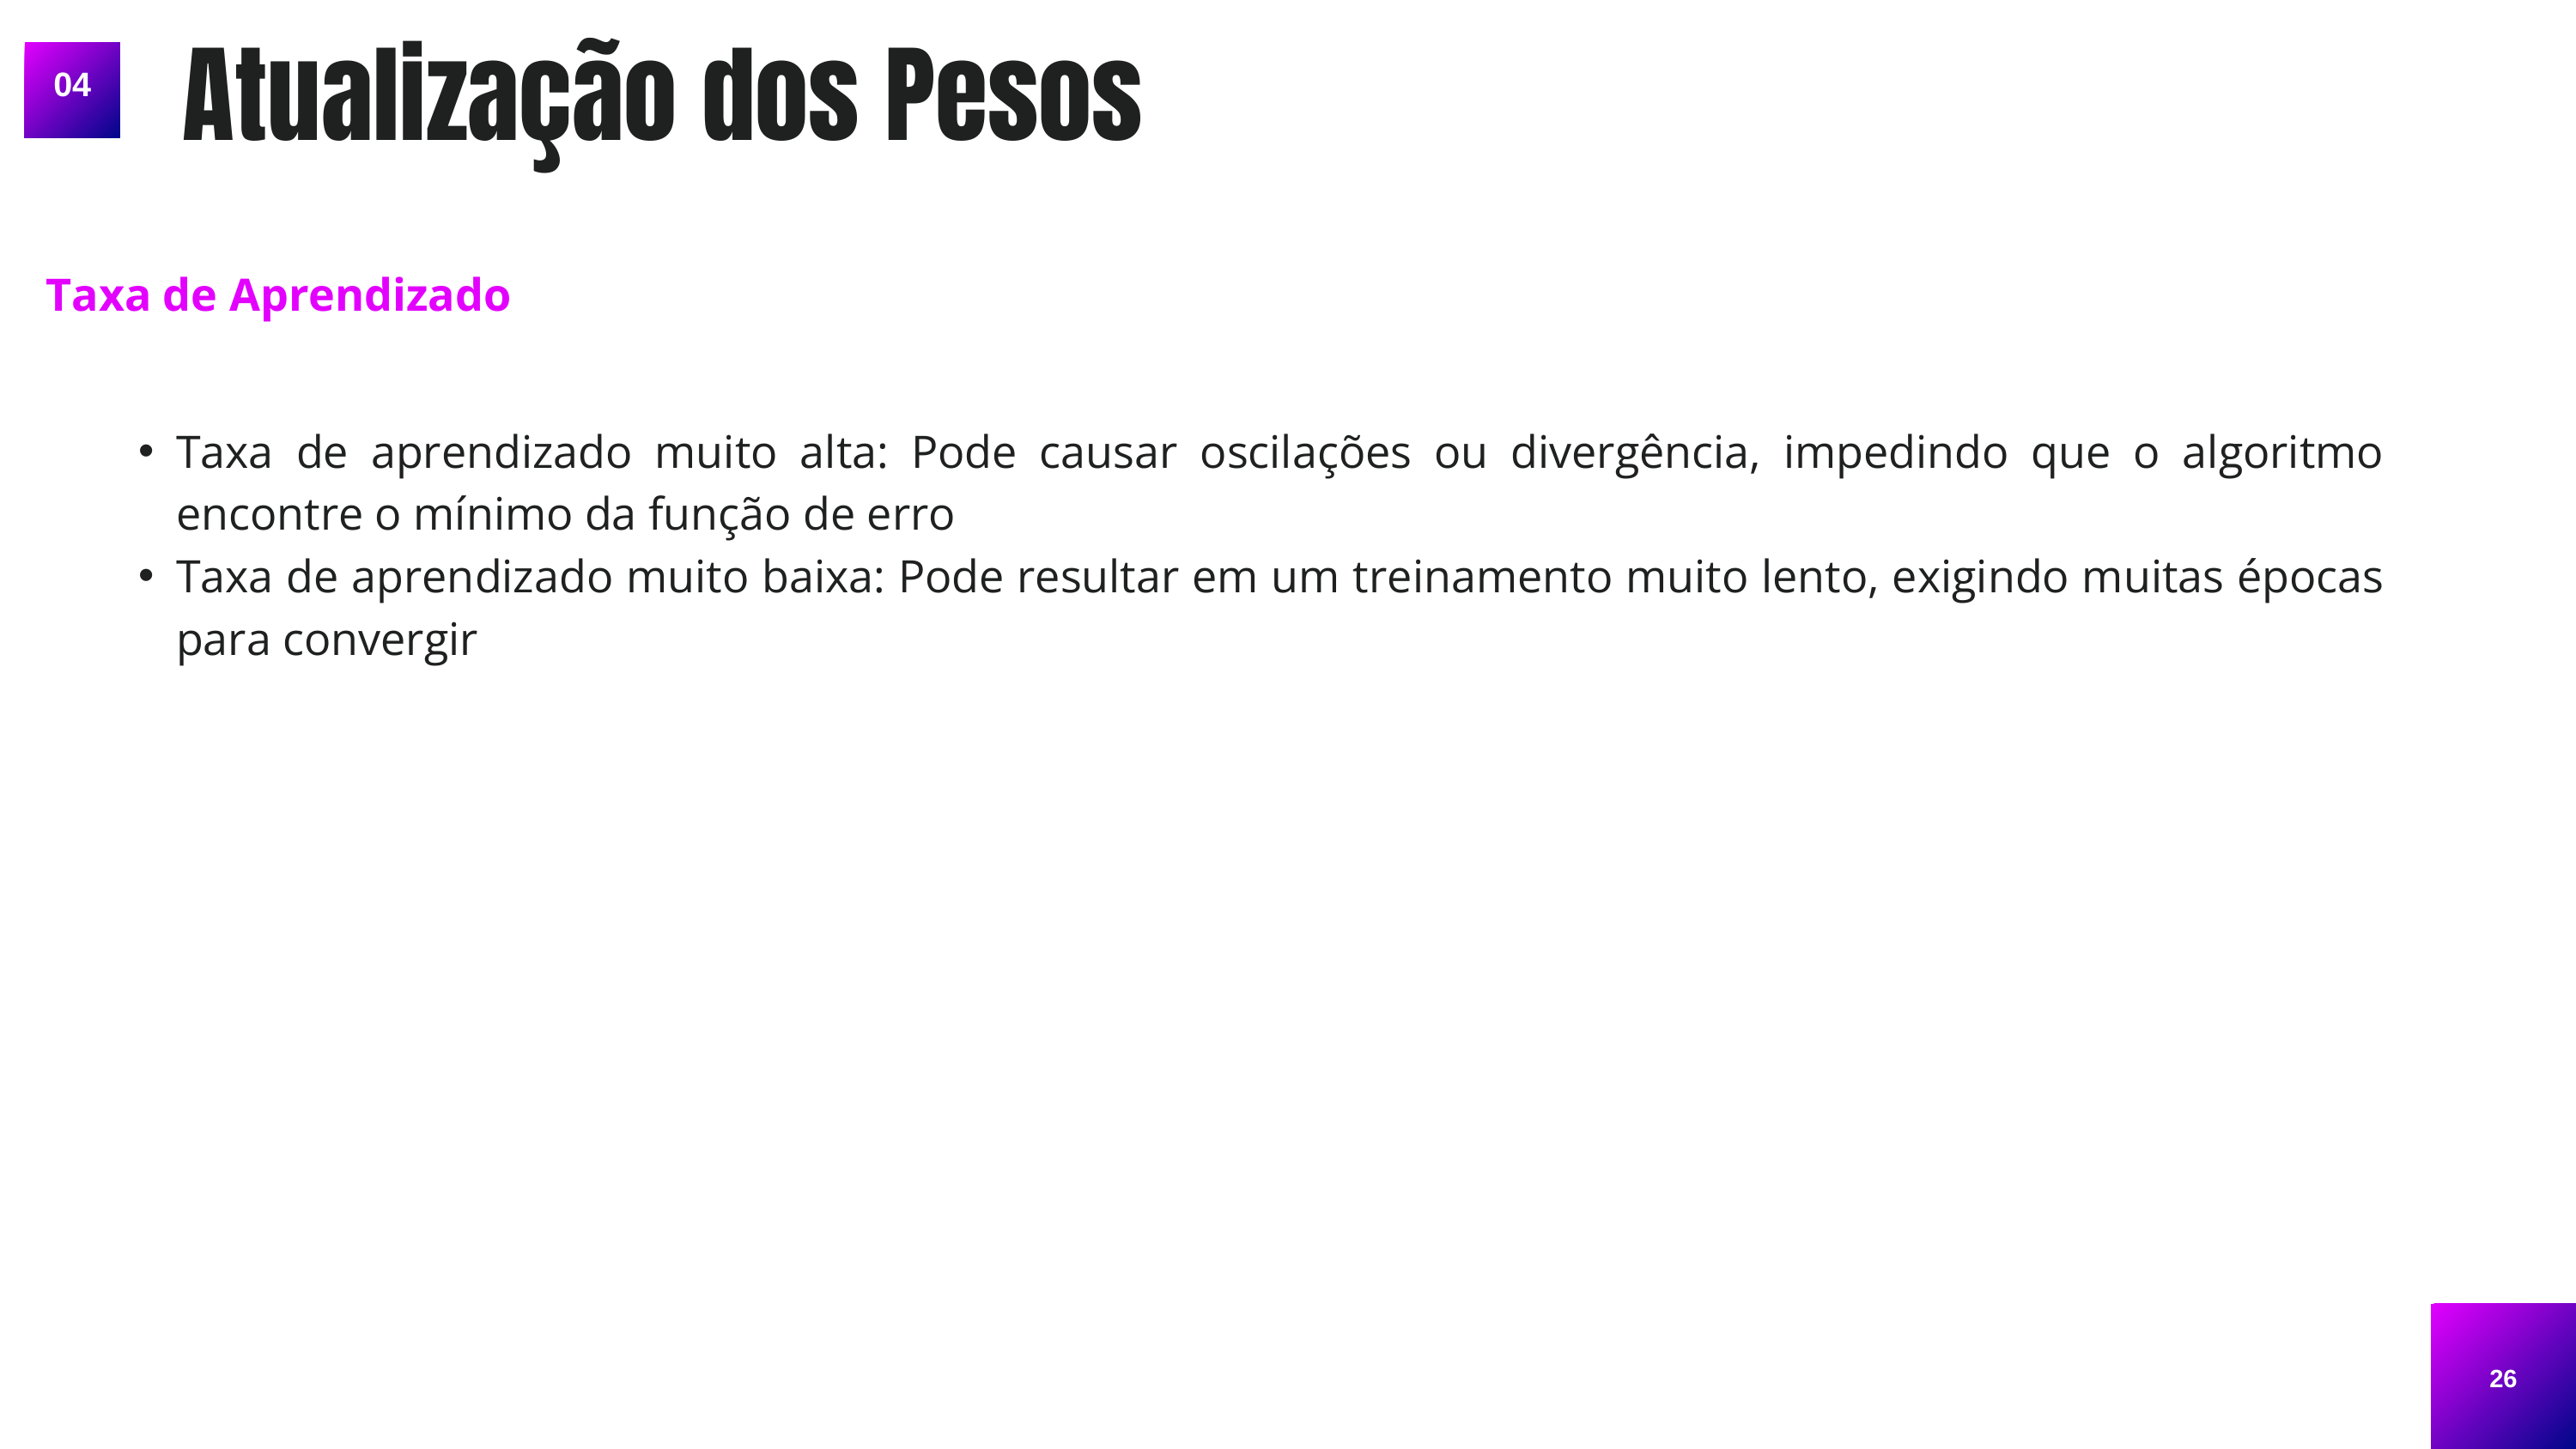

Atualização dos Pesos

04

Taxa de Aprendizado

Taxa de aprendizado muito alta: Pode causar oscilações ou divergência, impedindo que o algoritmo encontre o mínimo da função de erro
Taxa de aprendizado muito baixa: Pode resultar em um treinamento muito lento, exigindo muitas épocas para convergir

26